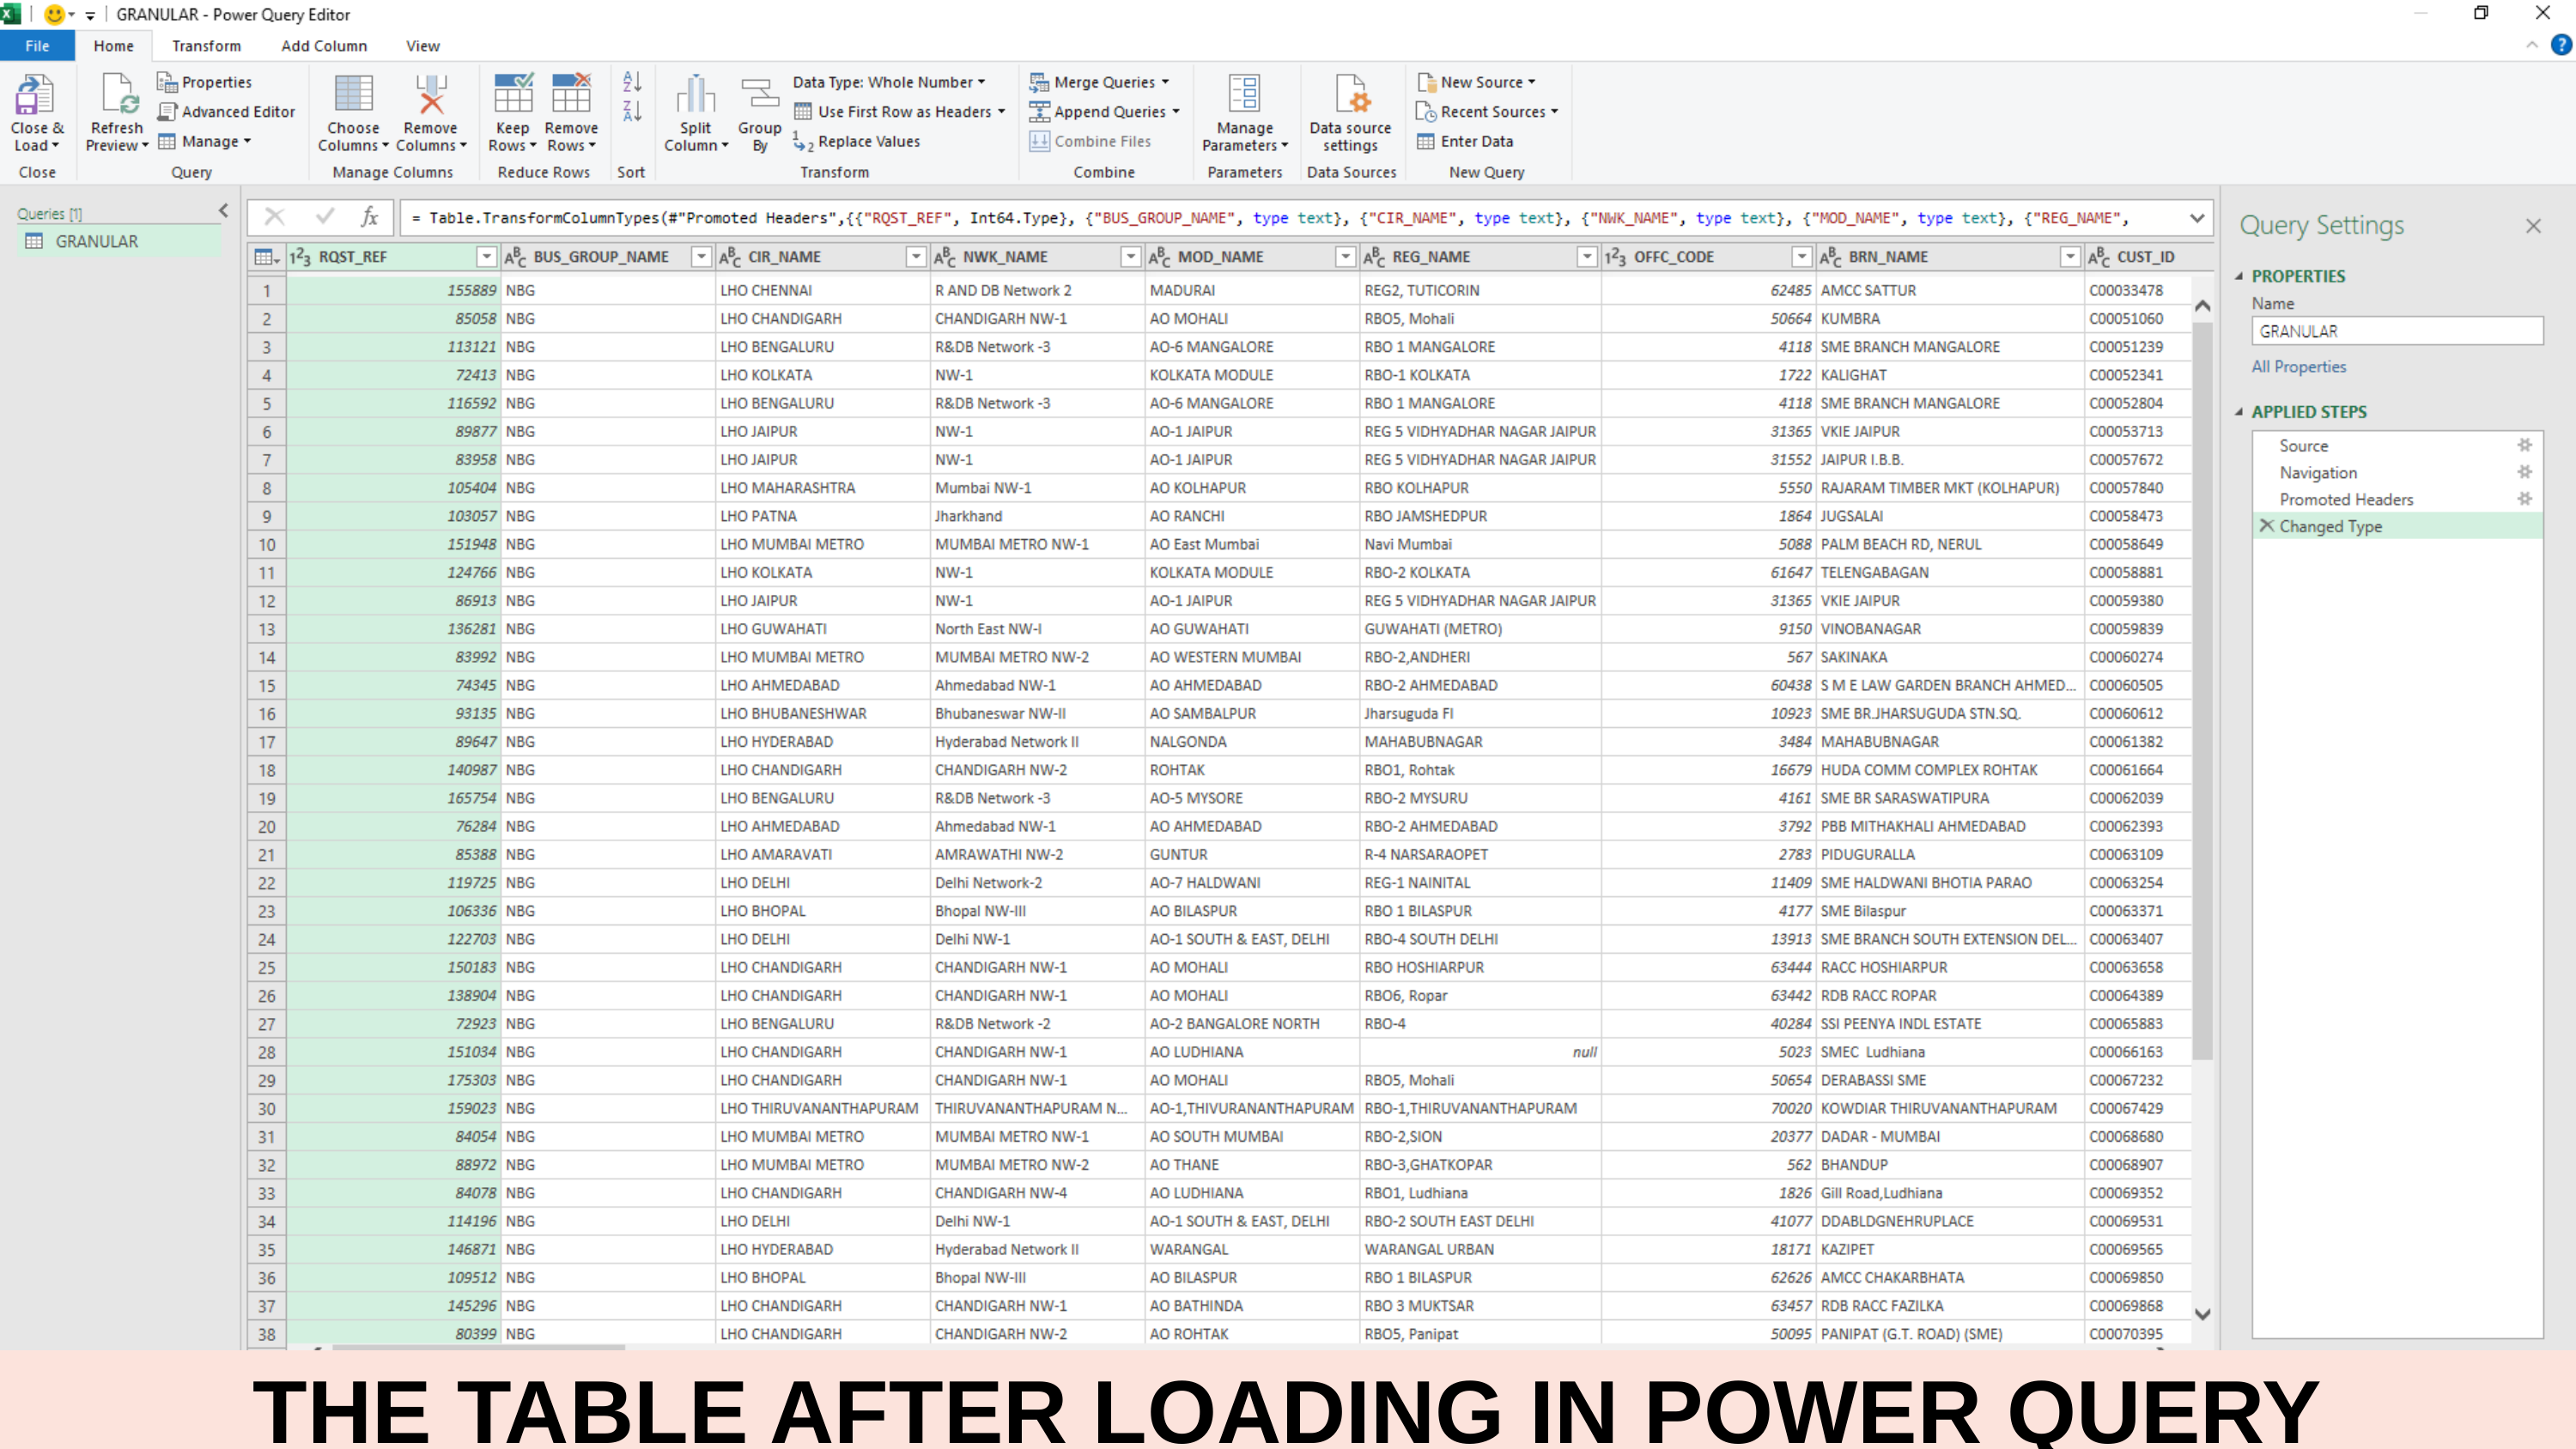

THE TABLE AFTER LOADING IN POWER QUERY